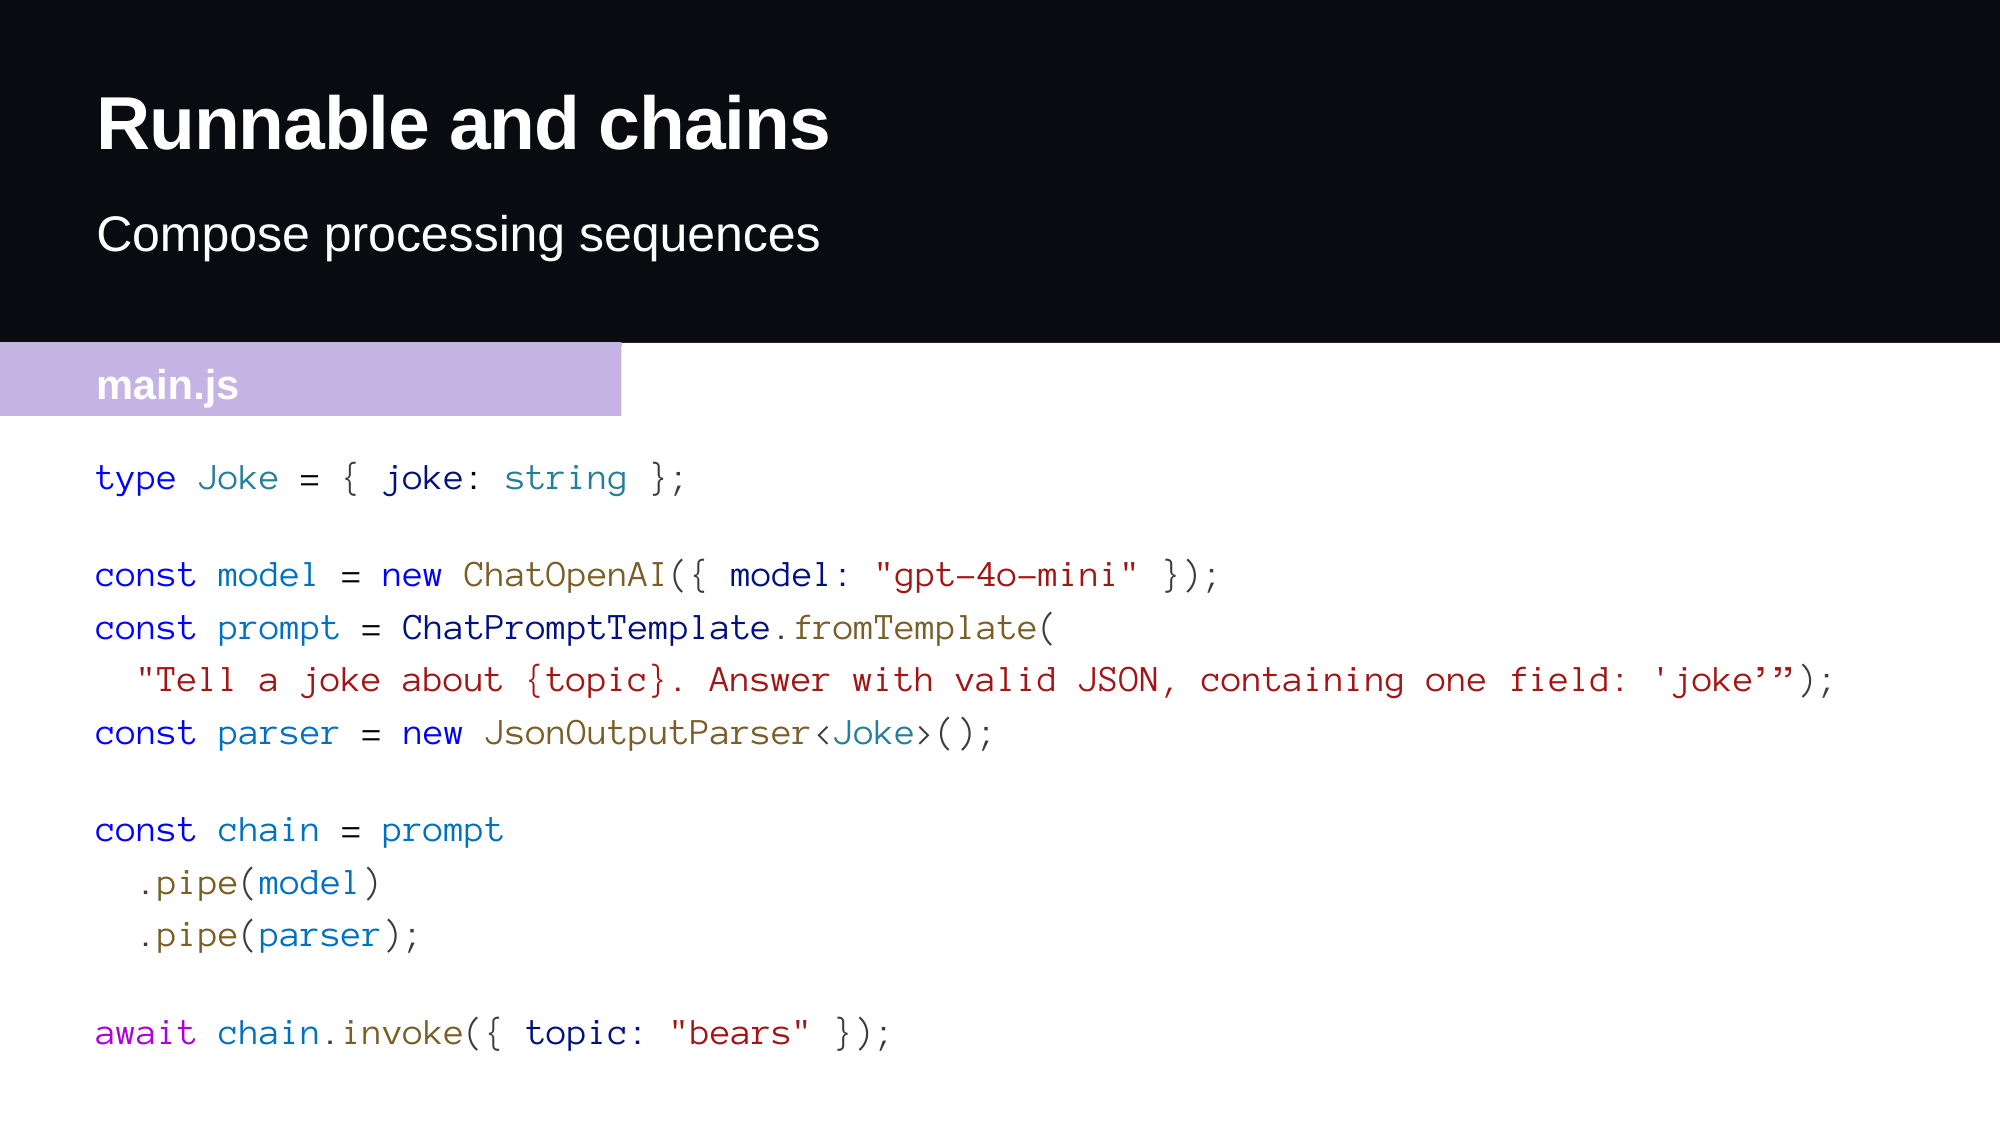

# Runnable and chains
Compose processing sequences

main.js
type Joke = { joke: string };
const model = new ChatOpenAI({ model: "gpt-4o-mini" });
const prompt = ChatPromptTemplate.fromTemplate(
  "Tell a joke about {topic}. Answer with valid JSON, containing one field: 'joke’”);
const parser = new JsonOutputParser<Joke>();
const chain = prompt
  .pipe(model)
  .pipe(parser);
await chain.invoke({ topic: "bears" });